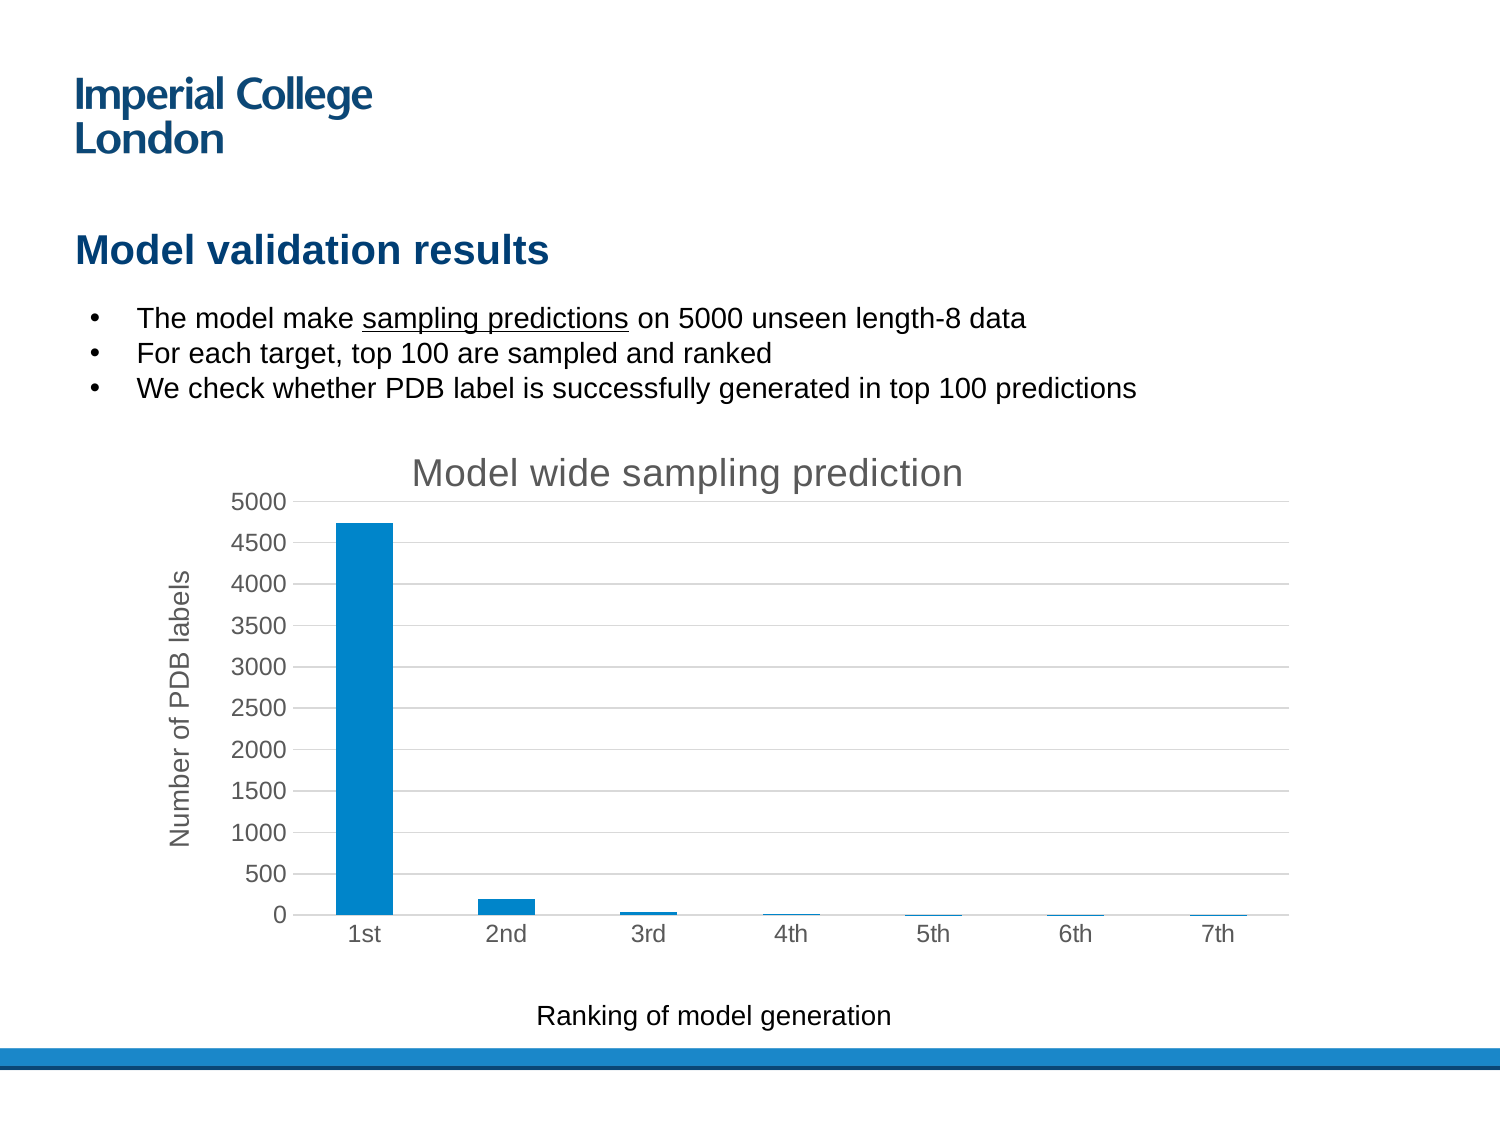

# Model validation results
The model make sampling predictions on 5000 unseen length-8 data
For each target, top 100 are sampled and ranked
We check whether PDB label is successfully generated in top 100 predictions

### Chart: Model wide sampling prediction

| Category | Sampling prediction |
|---|---|
| 1st | 4739.0 |
| 2nd | 191.0 |
| 3rd | 42.0 |
| 4th | 18.0 |
| 5th | 6.0 |
| 6th | 2.0 |
| 7th | 2.0 |
Ranking of model generation